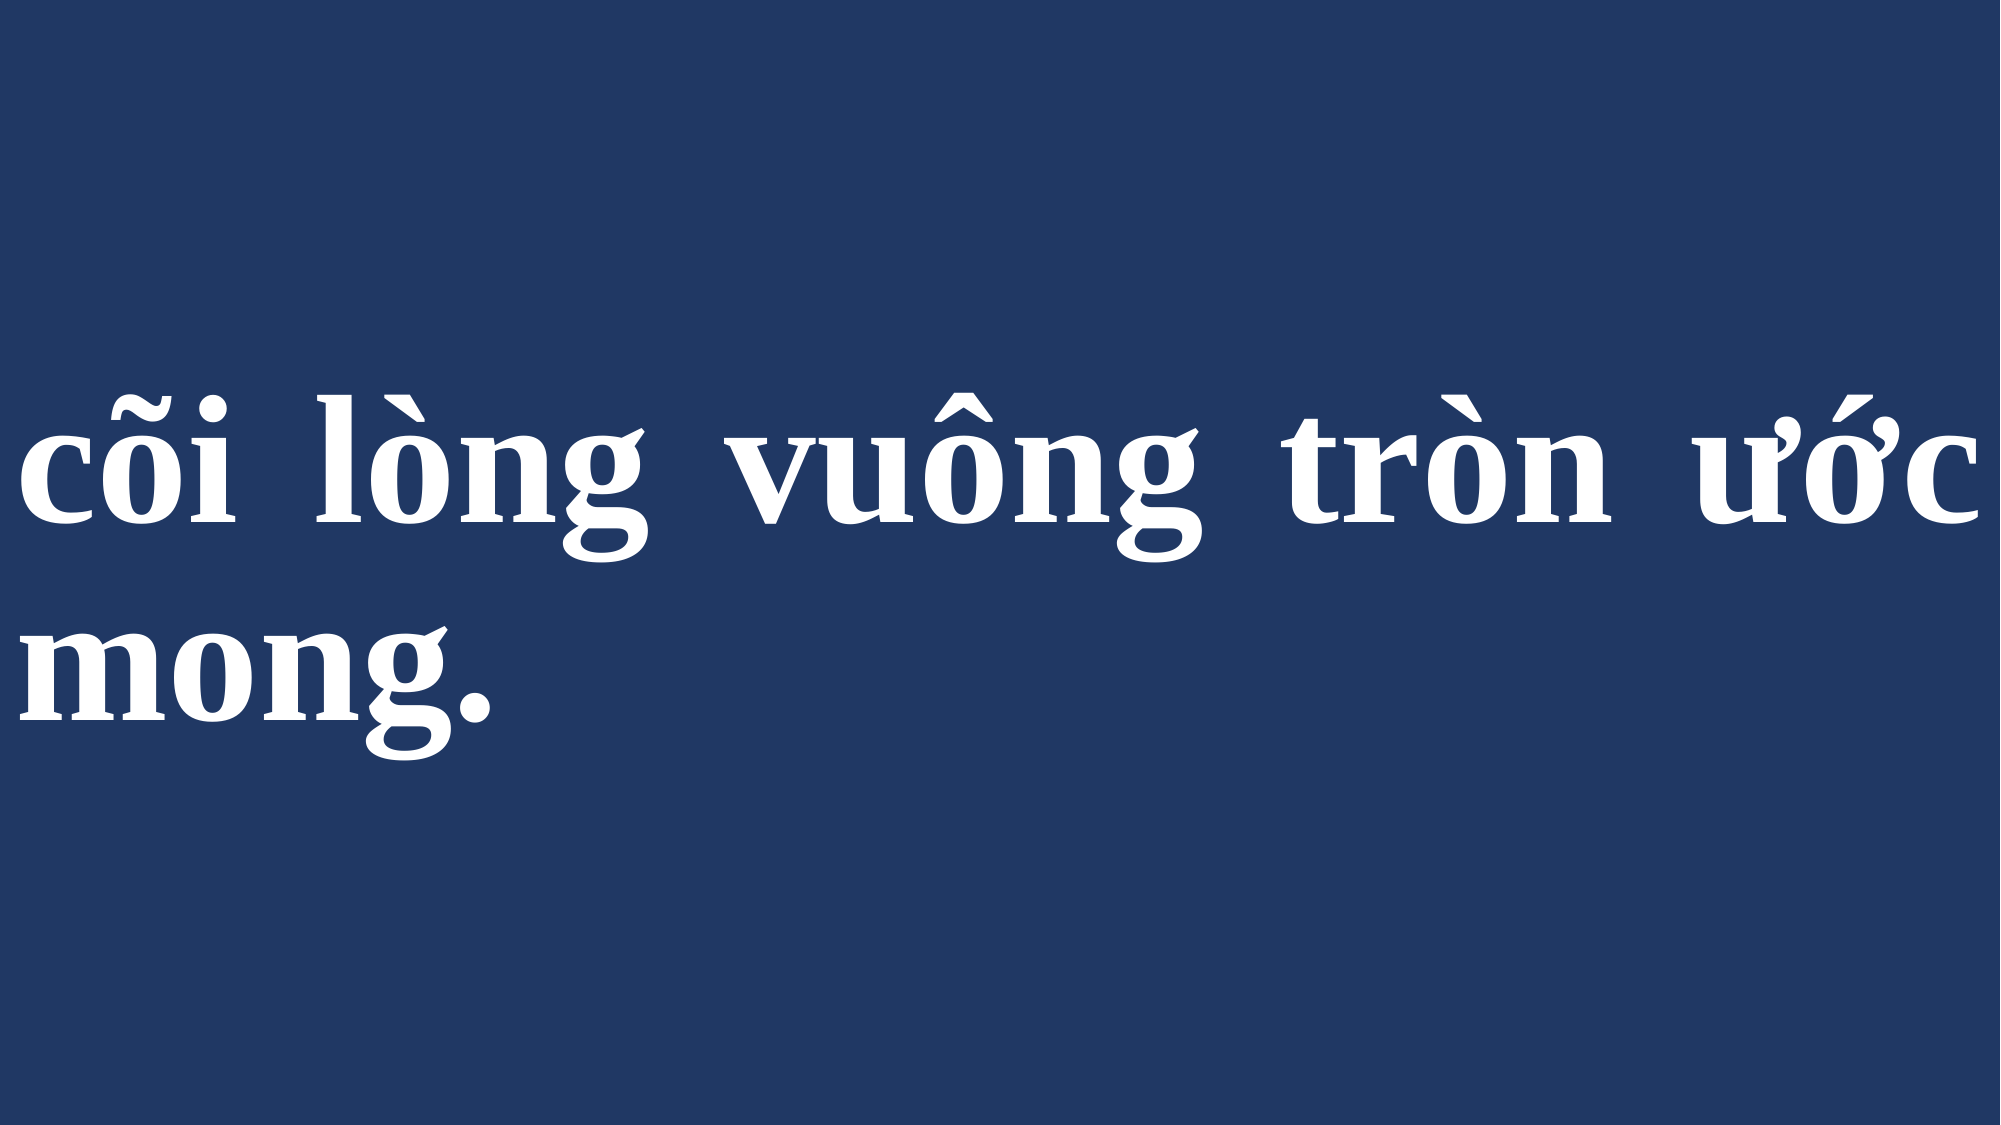

# cõi lòng vuông tròn ước mong.